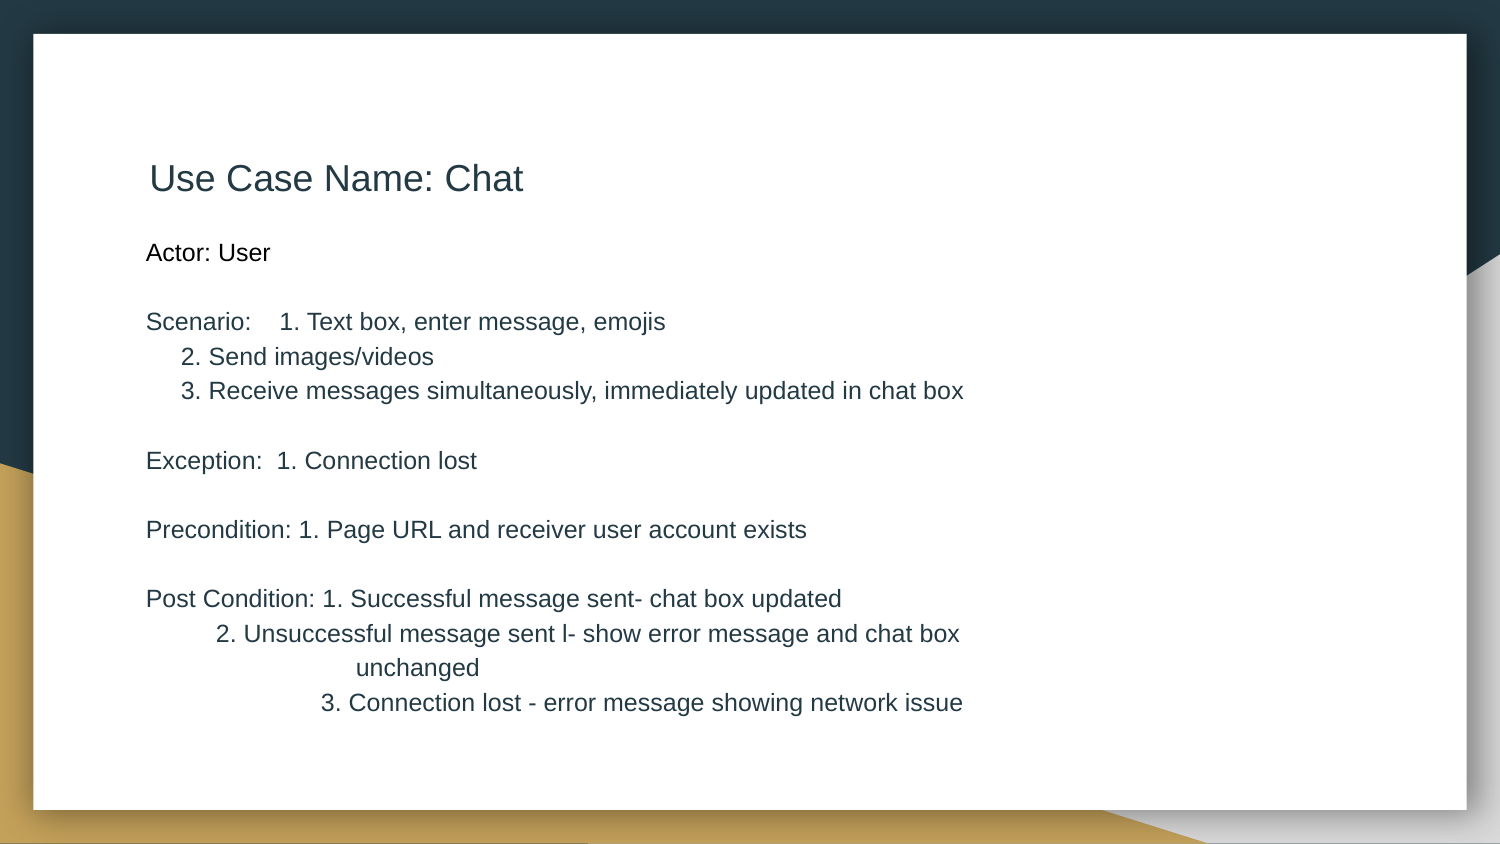

# Use Case Name: Chat
Actor: User

Scenario:    1. Text box, enter message, emojis
	     2. Send images/videos
	     3. Receive messages simultaneously, immediately updated in chat box

Exception:  1. Connection lost

Precondition: 1. Page URL and receiver user account exists

Post Condition: 1. Successful message sent- chat box updated
	          2. Unsuccessful message sent l- show error message and chat box
                              unchanged
                         3. Connection lost - error message showing network issue